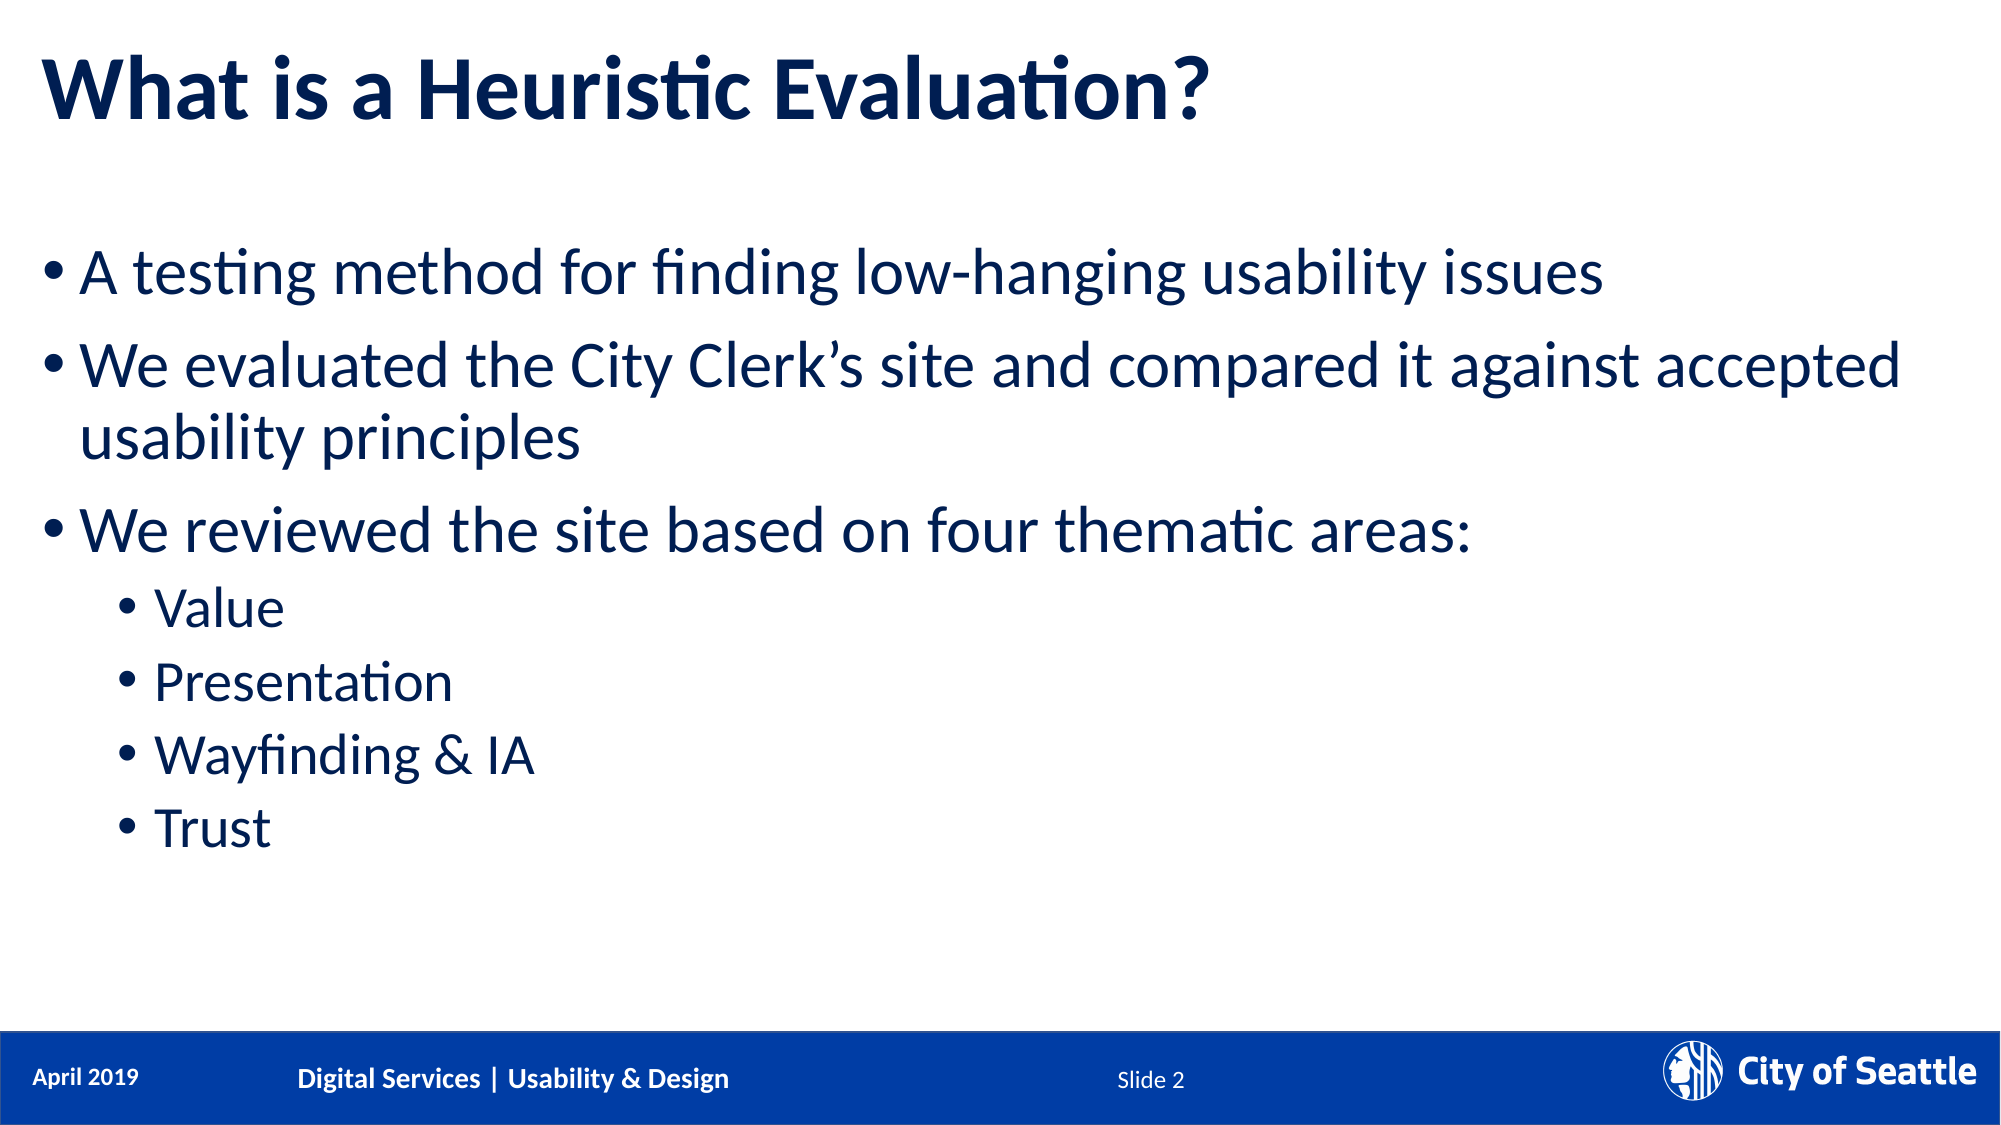

# What is a Heuristic Evaluation?
A testing method for finding low-hanging usability issues
We evaluated the City Clerk’s site and compared it against accepted usability principles
We reviewed the site based on four thematic areas:
Value
Presentation
Wayfinding & IA
Trust